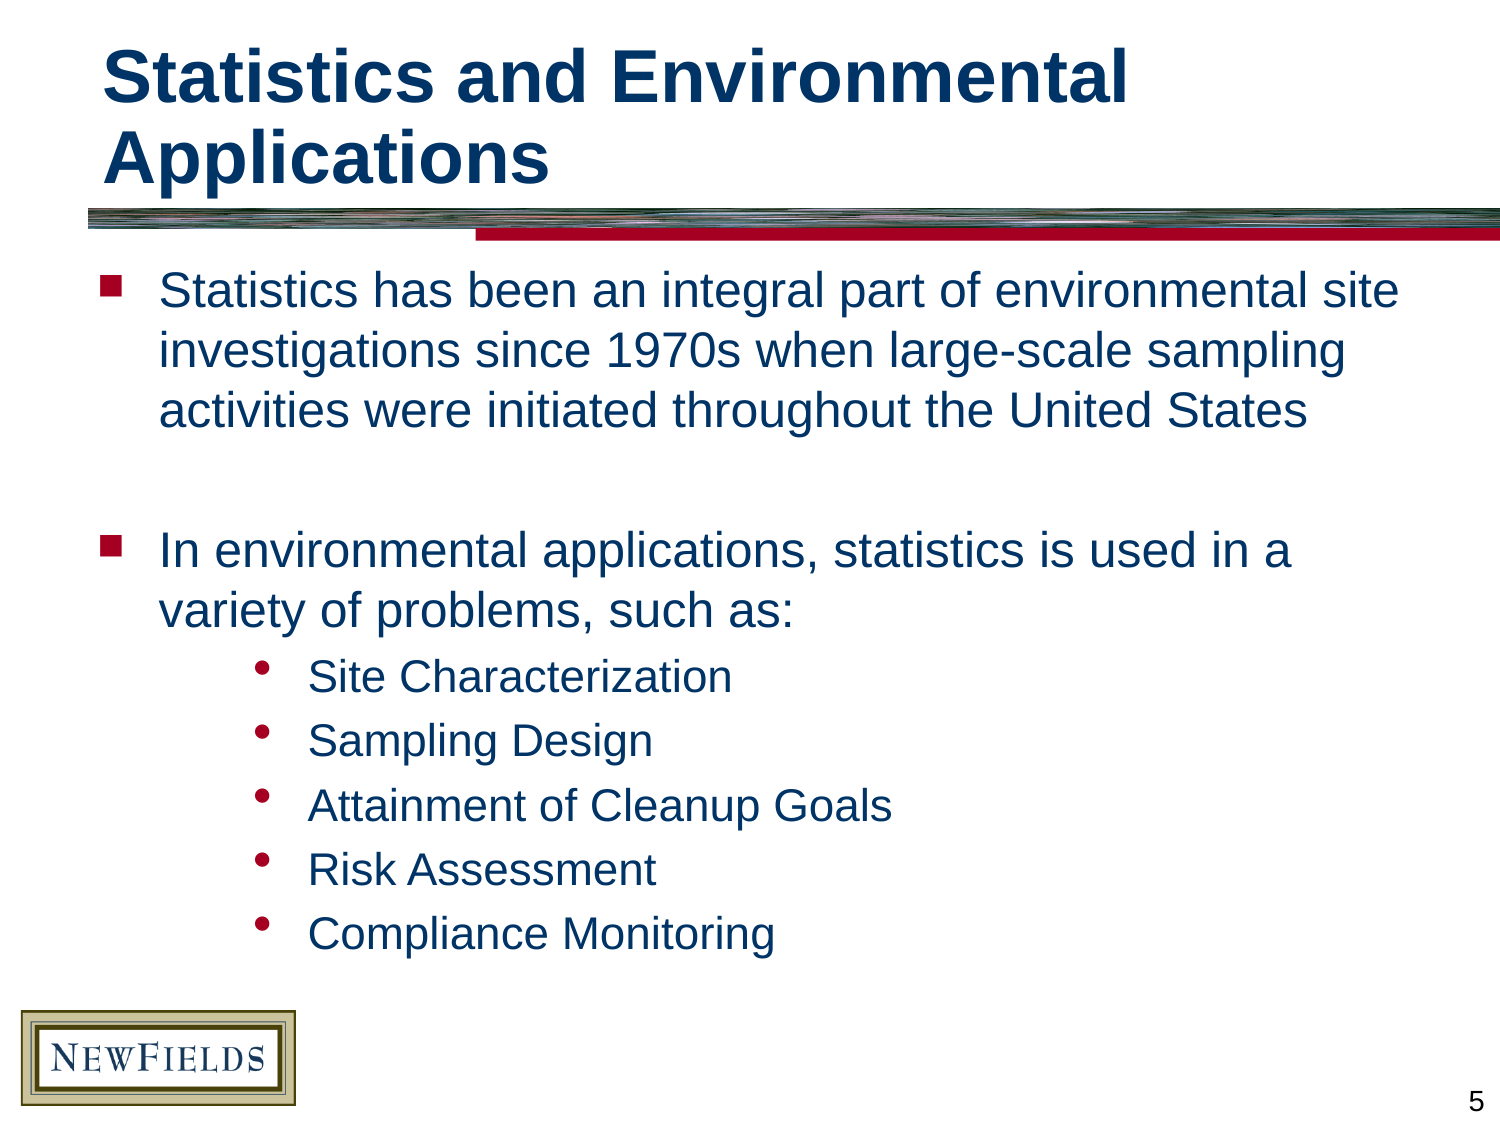

# Statistics and Environmental Applications
Statistics has been an integral part of environmental site investigations since 1970s when large-scale sampling activities were initiated throughout the United States

In environmental applications, statistics is used in a variety of problems, such as:
Site Characterization
Sampling Design
Attainment of Cleanup Goals
Risk Assessment
Compliance Monitoring
5